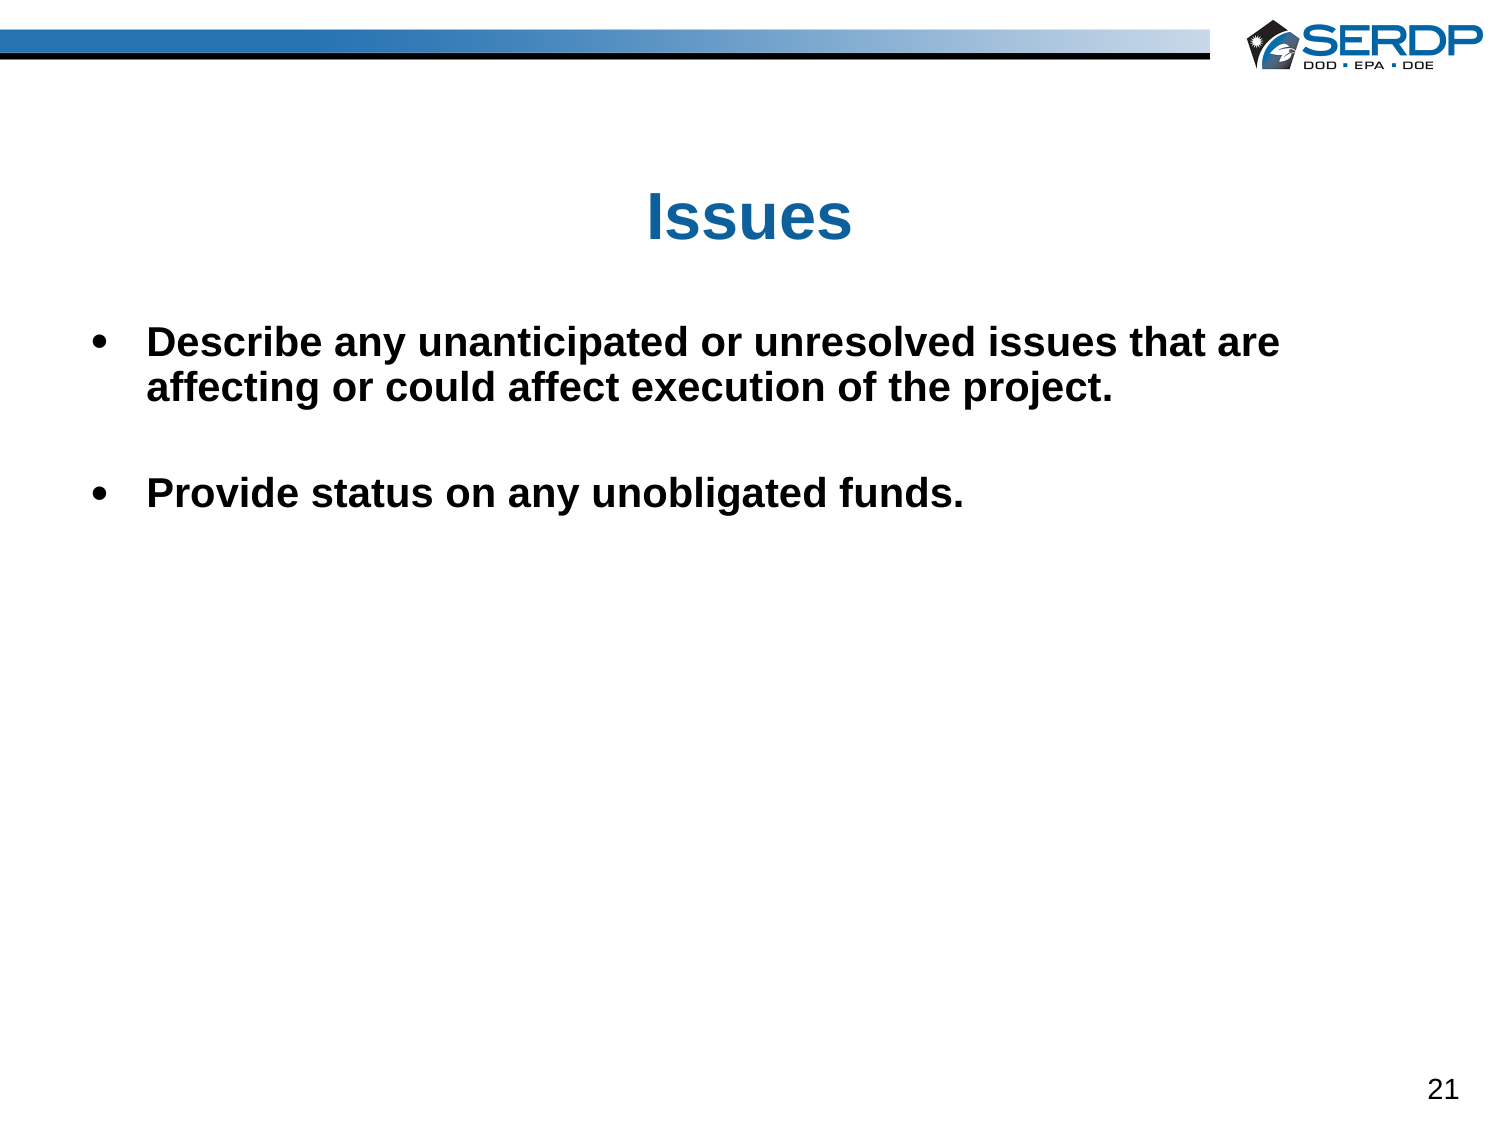

# Issues
Describe any unanticipated or unresolved issues that are affecting or could affect execution of the project.

Provide status on any unobligated funds.

21